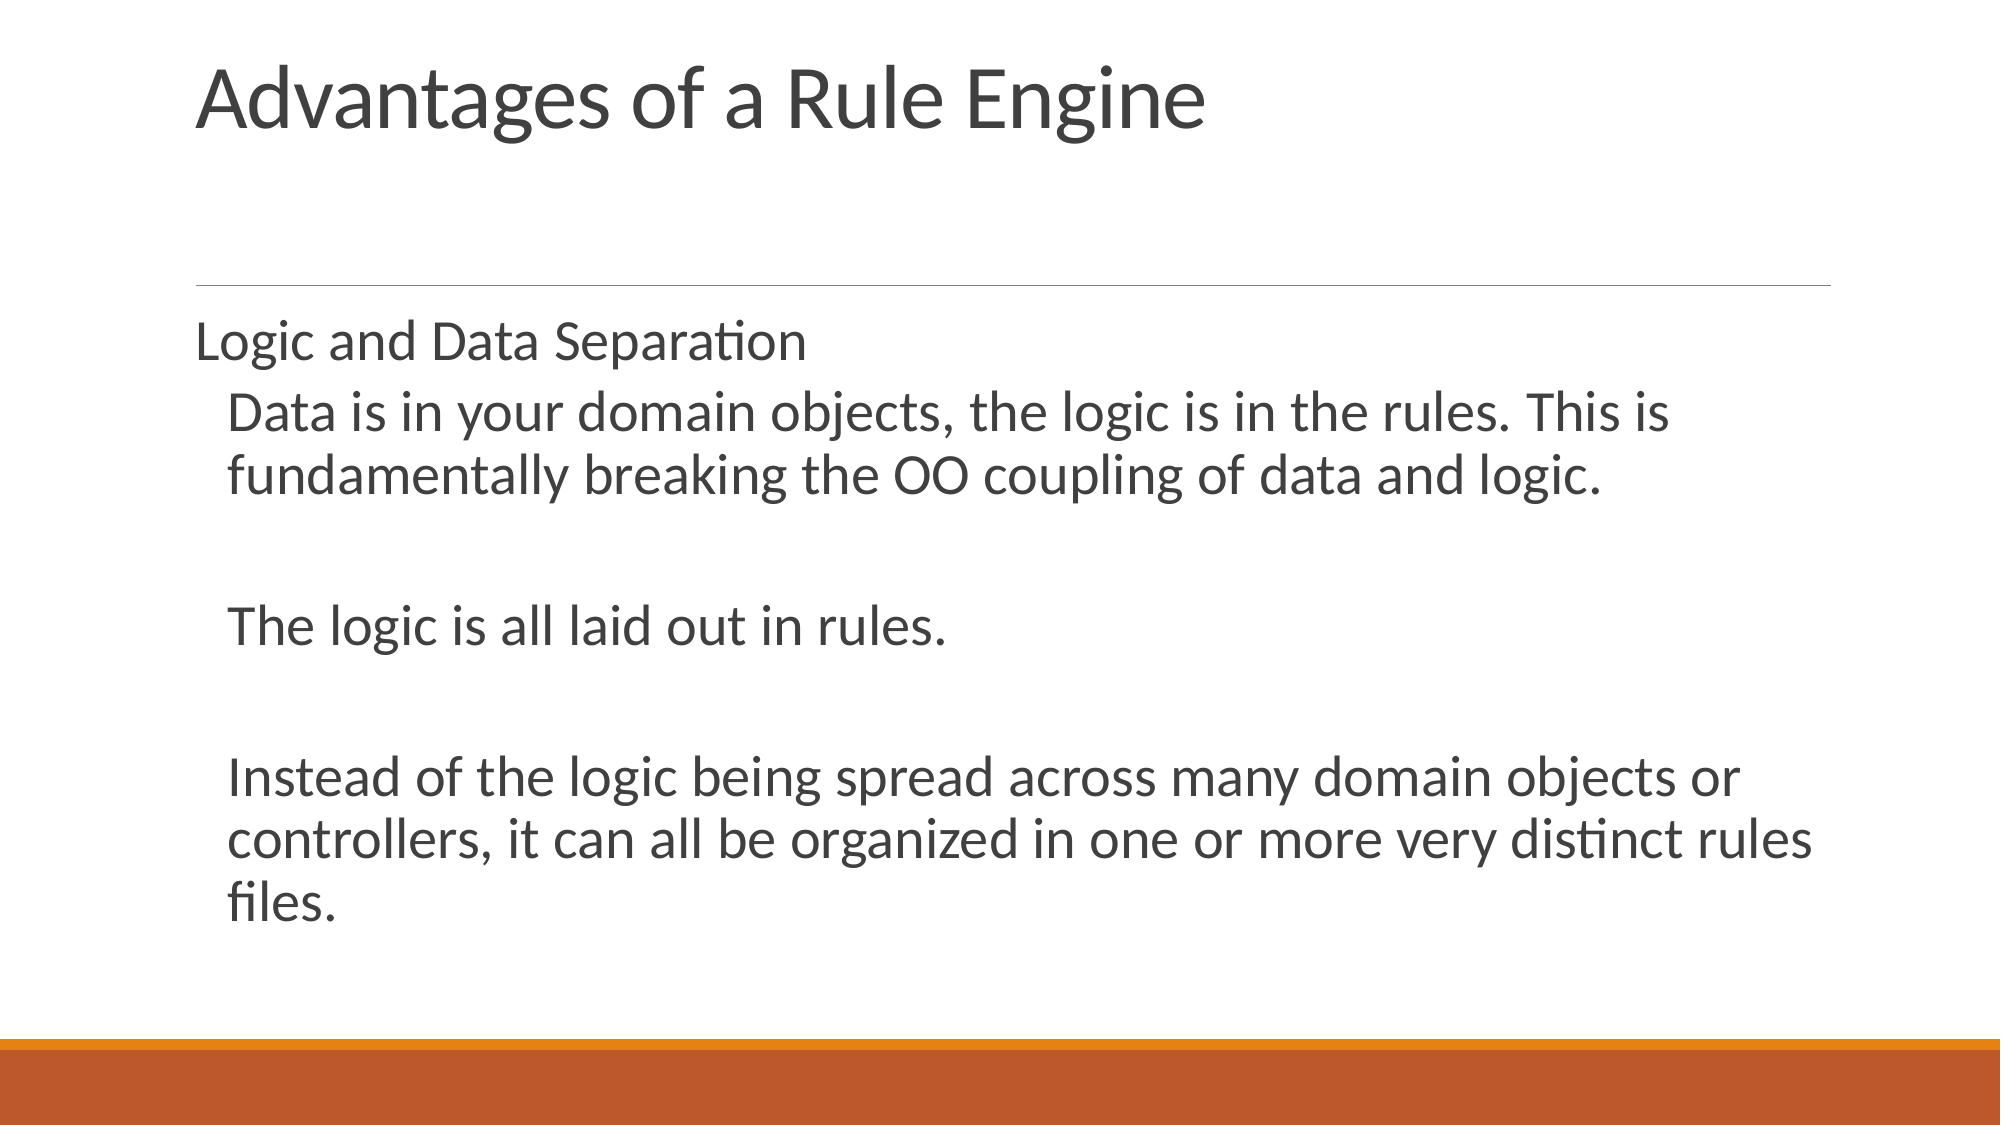

# Advantages of a Rule Engine
Logic and Data Separation
Data is in your domain objects, the logic is in the rules. This is fundamentally breaking the OO coupling of data and logic.

The logic is all laid out in rules.

Instead of the logic being spread across many domain objects or controllers, it can all be organized in one or more very distinct rules files.